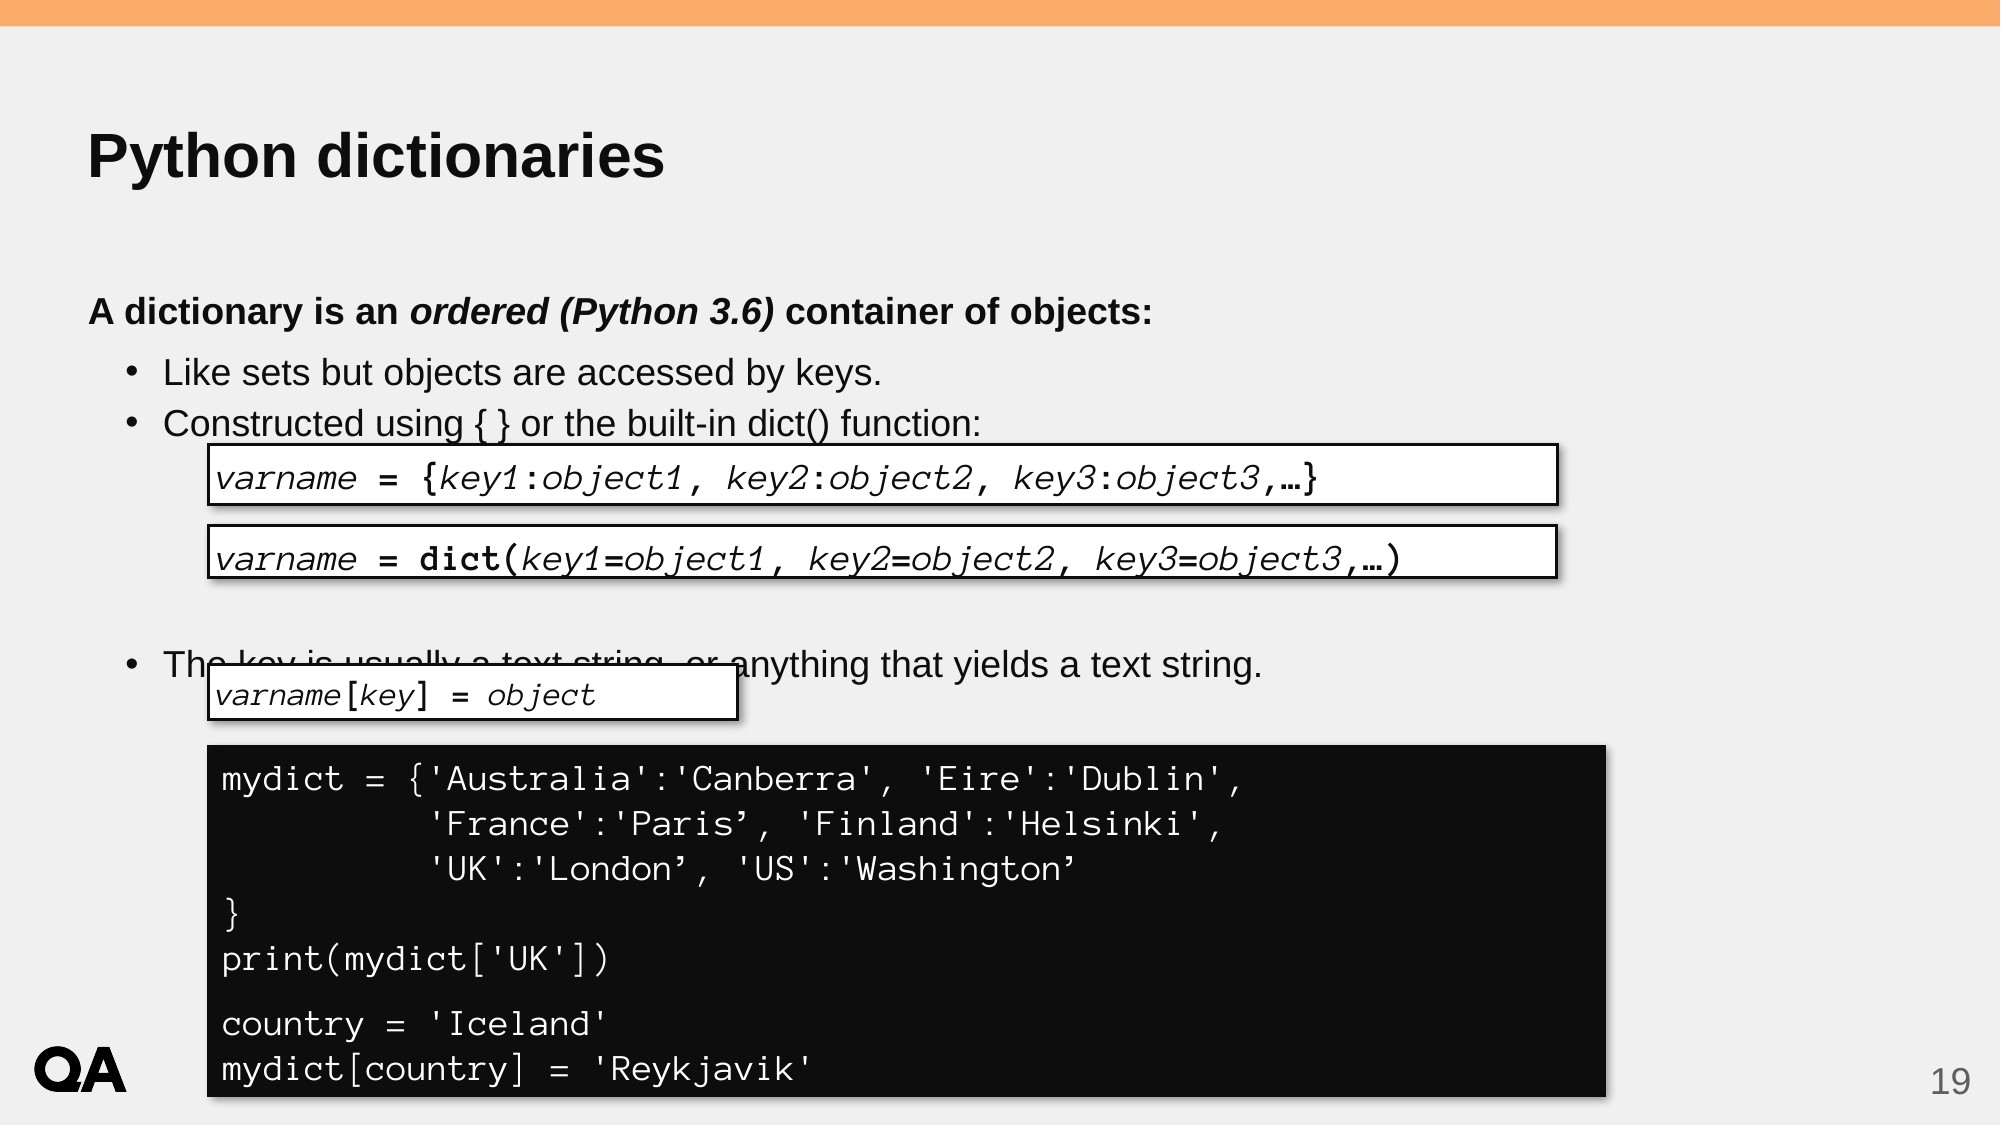

# Python dictionaries
A dictionary is an ordered (Python 3.6) container of objects:
Like sets but objects are accessed by keys.
Constructed using { } or the built-in dict() function:

The key is usually a text string, or anything that yields a text string.
varname = {key1:object1, key2:object2, key3:object3,…}
varname = dict(key1=object1, key2=object2, key3=object3,…)
varname[key] = object
mydict = {'Australia':'Canberra', 'Eire':'Dublin',
          'France':'Paris’, 'Finland':'Helsinki',
          'UK':'London’, 'US':'Washington’
}
print(mydict['UK'])

country = 'Iceland'
mydict[country] = 'Reykjavik'
19